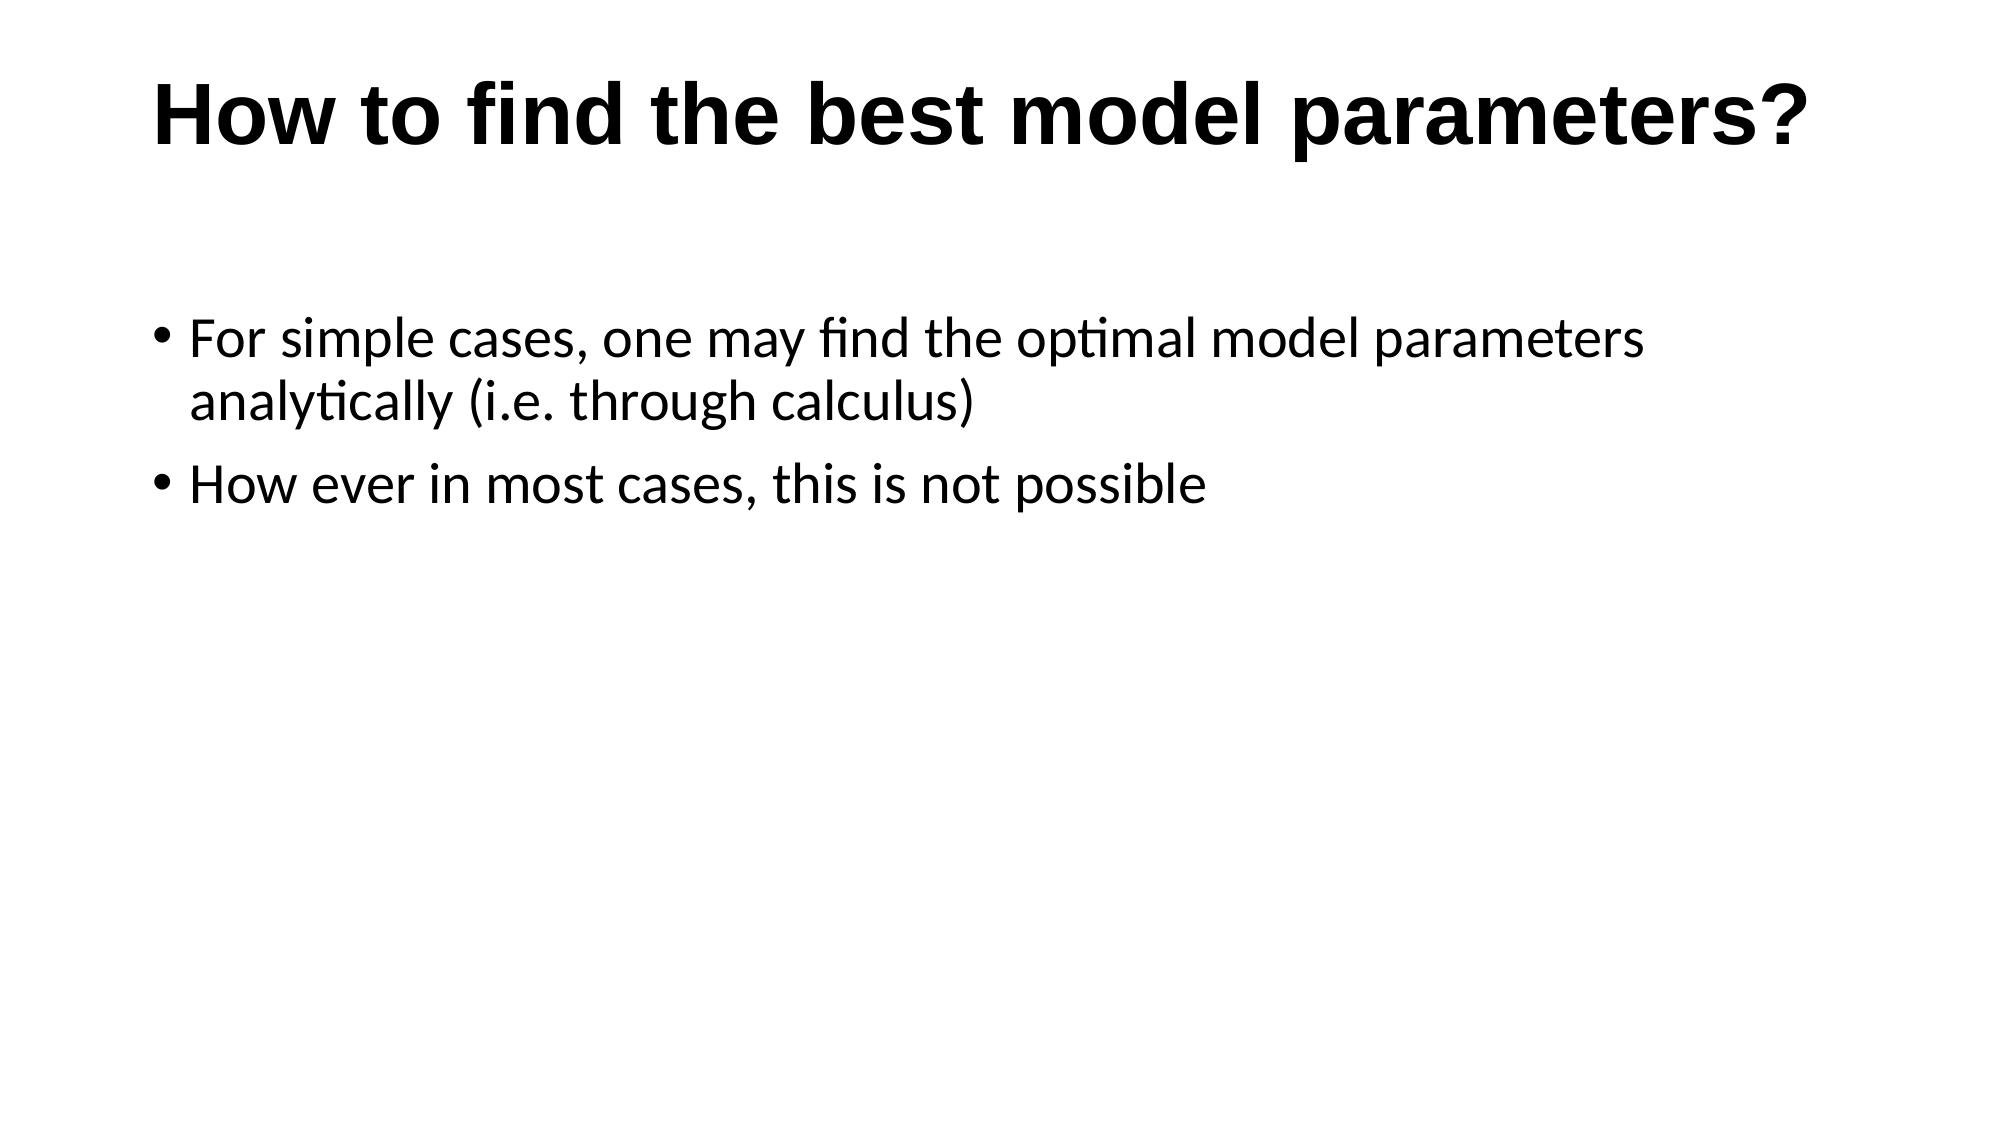

# How to find the best model parameters?
For simple cases, one may find the optimal model parameters analytically (i.e. through calculus)
How ever in most cases, this is not possible